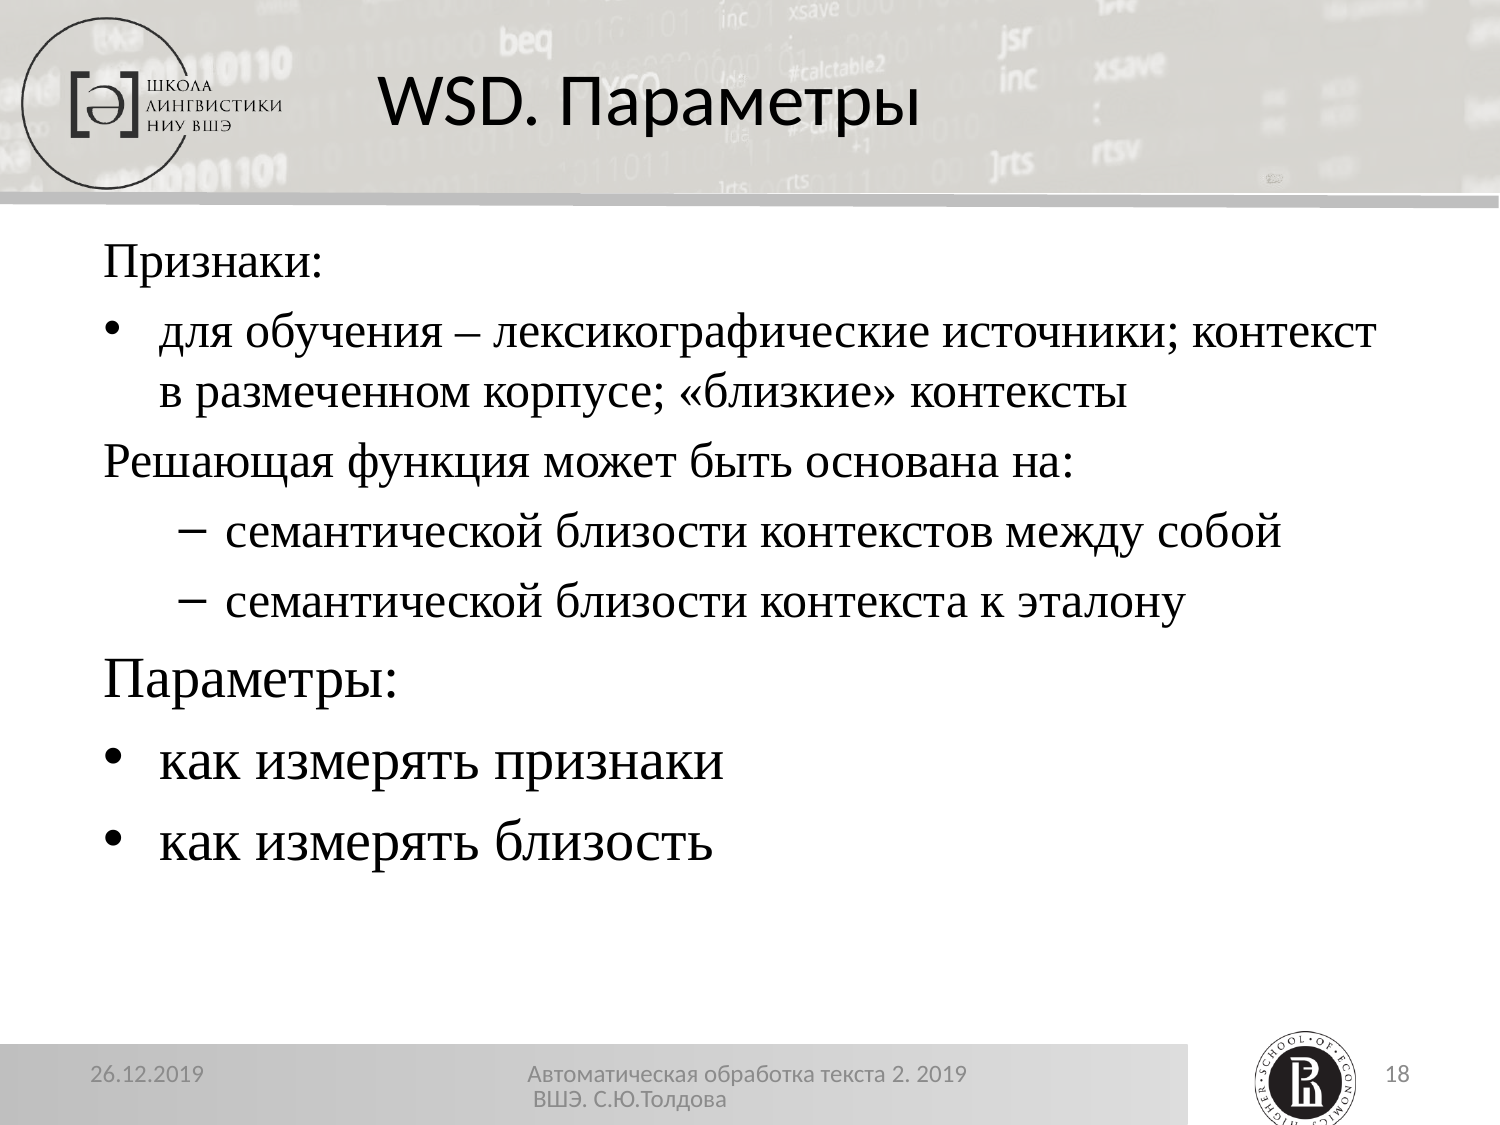

WSD. Параметры
Признаки:
для обучения – лексикографические источники; контекст в размеченном корпусе; «близкие» контексты
Решающая функция может быть основана на:
семантической близости контекстов между собой
семантической близости контекста к эталону
Параметры:
как измерять признаки
как измерять близость
26.12.2019
Автоматическая обработка текста 2. 2019 ВШЭ. С.Ю.Толдова
18